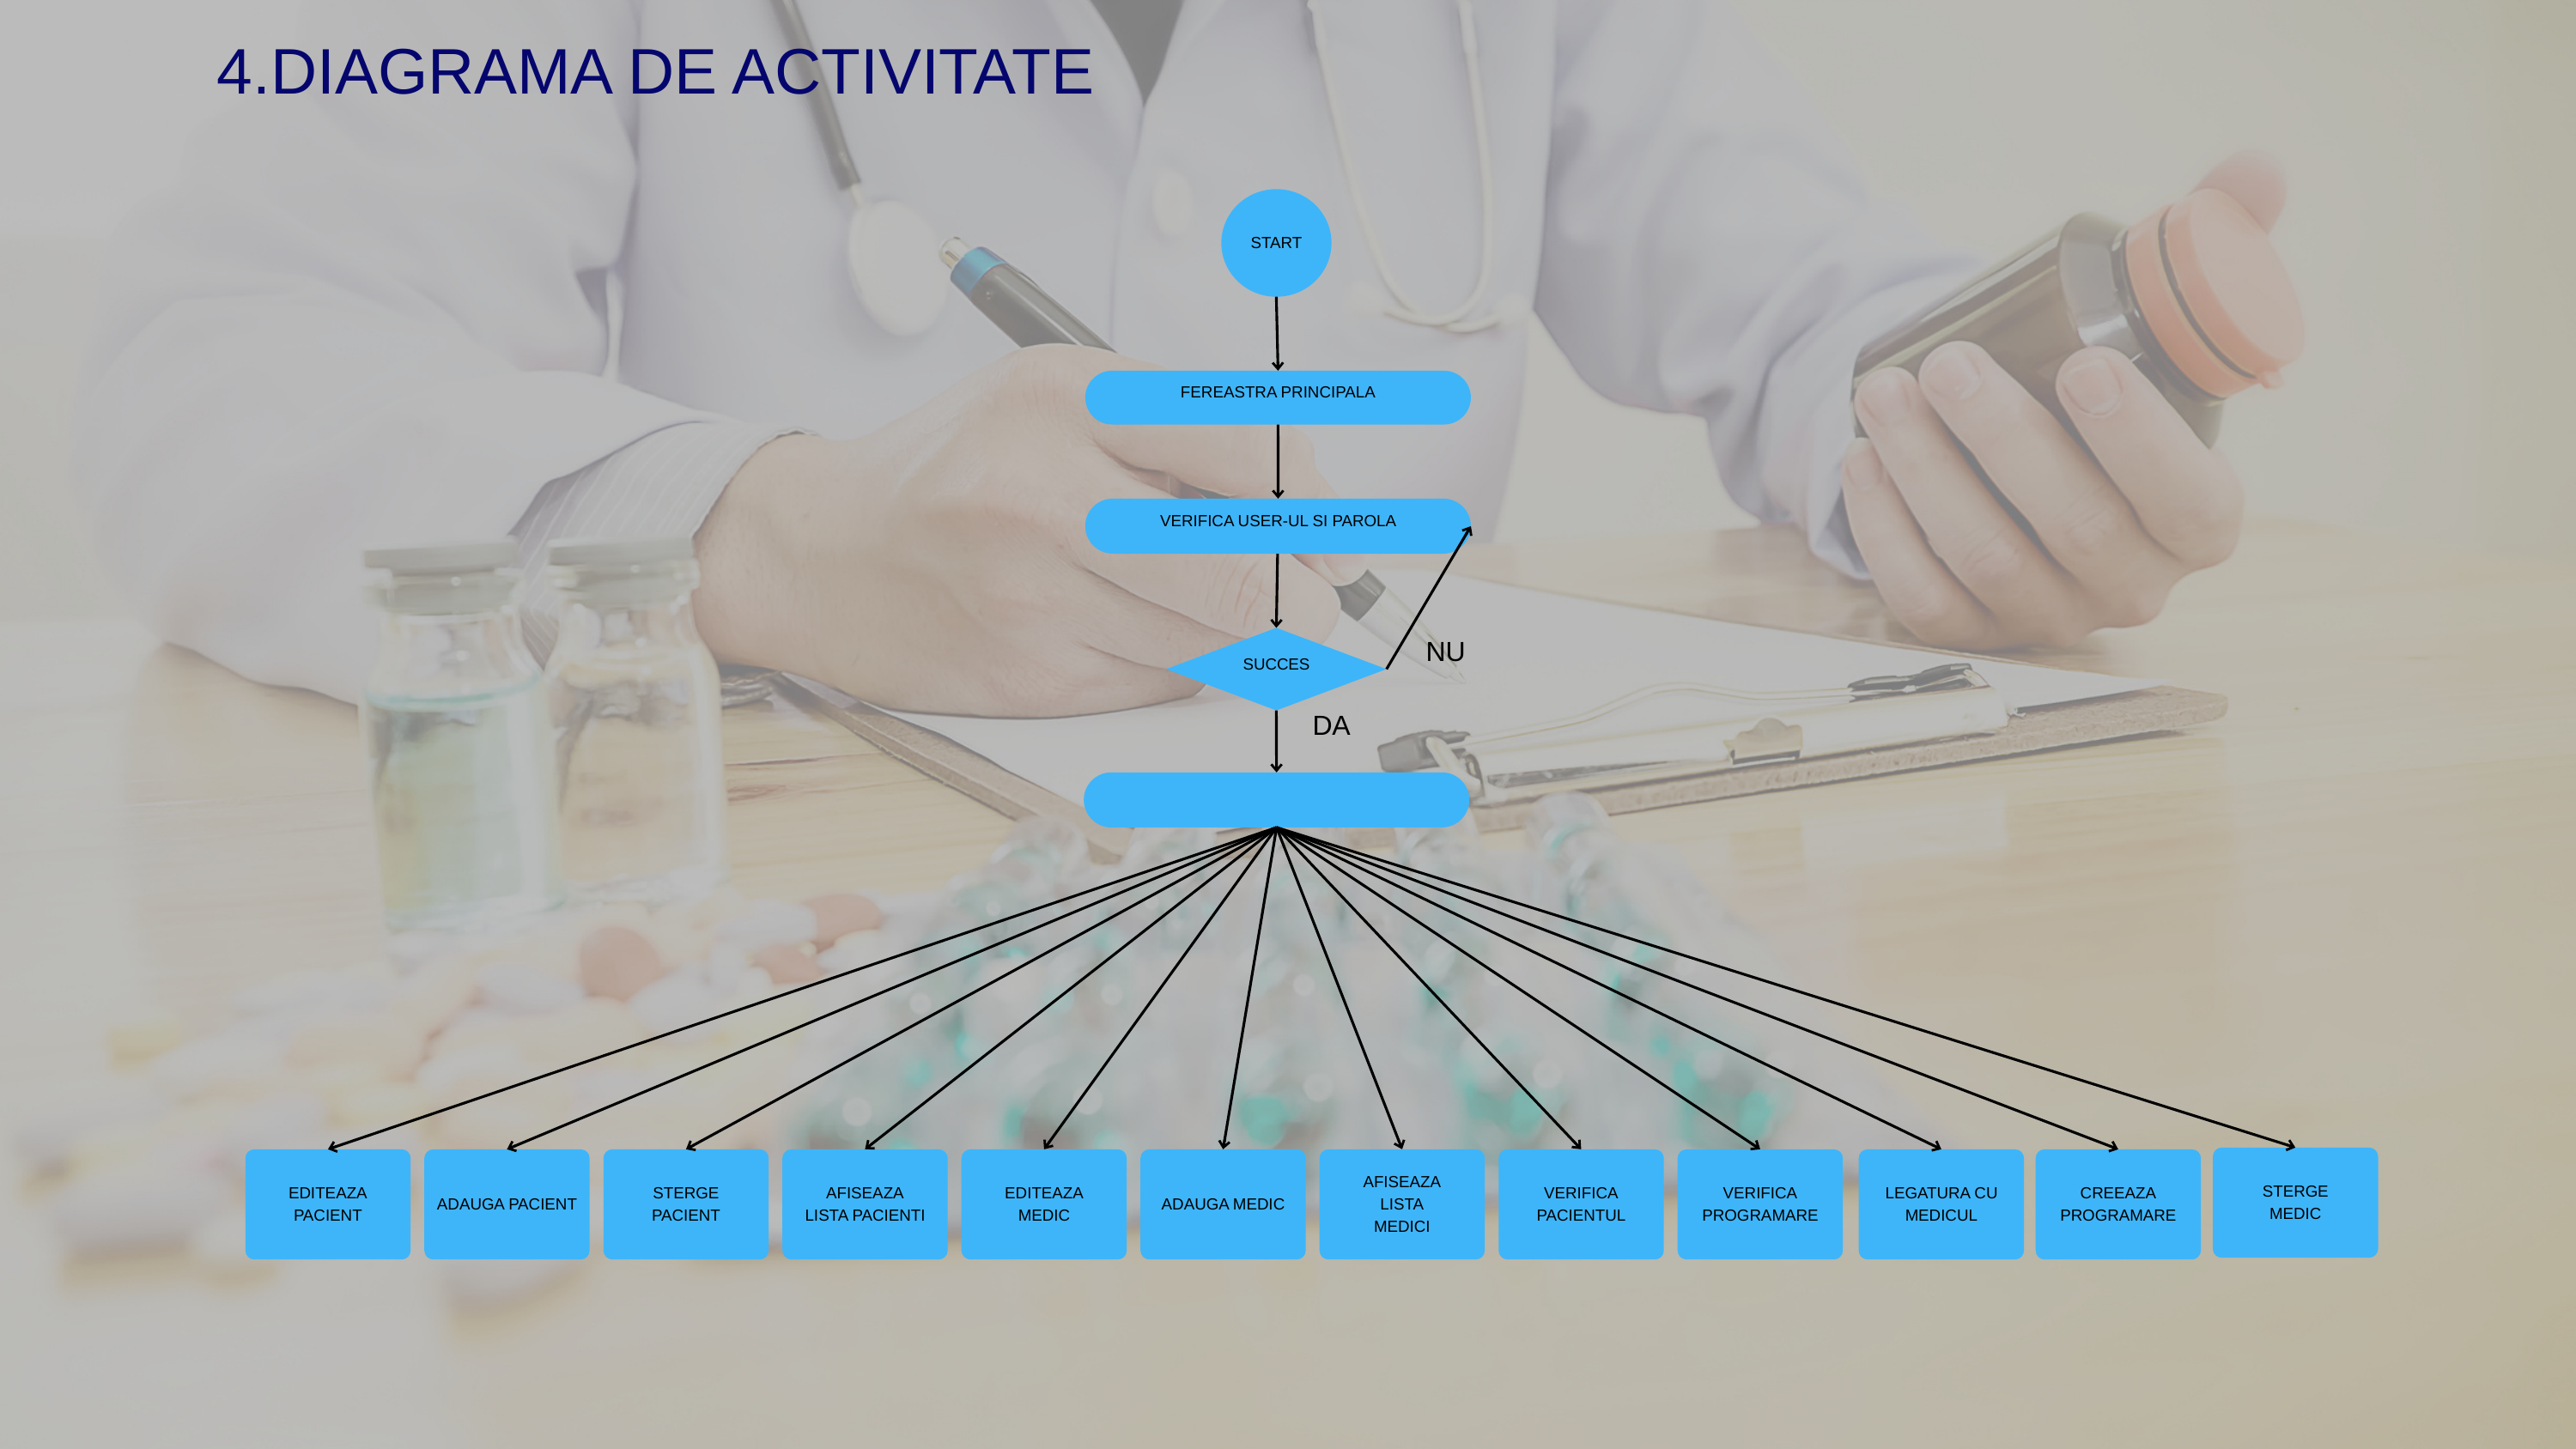

4.DIAGRAMA DE ACTIVITATE

START

FEREASTRA PRINCIPALA

VERIFICA USER-UL SI PAROLA

SUCCES
NU
DA

STERGE
MEDIC

EDITEAZA
PACIENT

ADAUGA PACIENT

STERGE
PACIENT

AFISEAZA
LISTA PACIENTI

EDITEAZA
MEDIC

ADAUGA MEDIC

AFISEAZA
LISTA
MEDICI

VERIFICA
PACIENTUL

VERIFICA
PROGRAMARE

LEGATURA CU MEDICUL

CREEAZA
PROGRAMARE